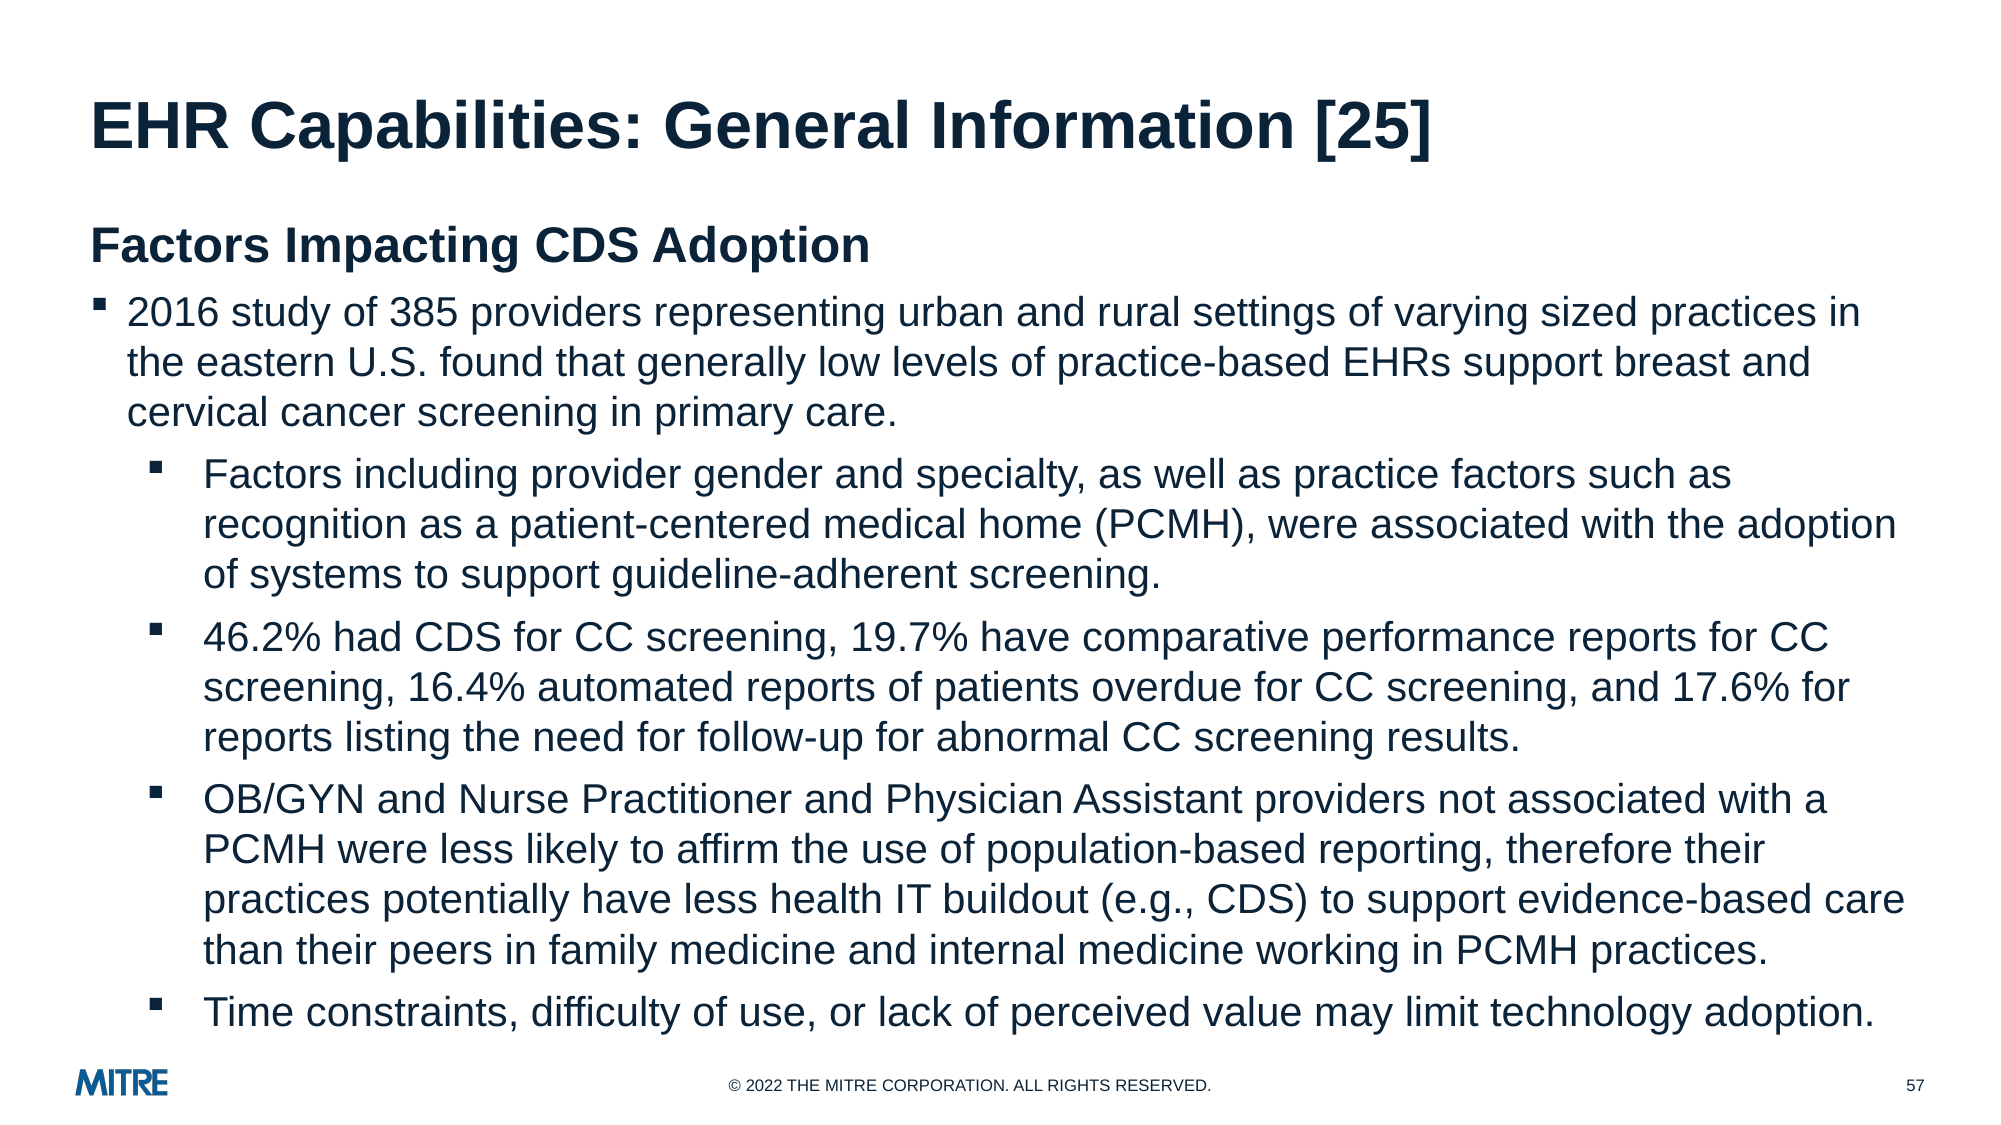

# EHR Capabilities: General Information [25]
Factors Impacting CDS Adoption
2016 study of 385 providers representing urban and rural settings of varying sized practices in the eastern U.S. found that generally low levels of practice-based EHRs support breast and cervical cancer screening in primary care.
Factors including provider gender and specialty, as well as practice factors such as recognition as a patient-centered medical home (PCMH), were associated with the adoption of systems to support guideline-adherent screening.
46.2% had CDS for CC screening, 19.7% have comparative performance reports for CC screening, 16.4% automated reports of patients overdue for CC screening, and 17.6% for reports listing the need for follow-up for abnormal CC screening results.
OB/GYN and Nurse Practitioner and Physician Assistant providers not associated with a PCMH were less likely to affirm the use of population-based reporting, therefore their practices potentially have less health IT buildout (e.g., CDS) to support evidence-based care than their peers in family medicine and internal medicine working in PCMH practices.
Time constraints, difficulty of use, or lack of perceived value may limit technology adoption.
57